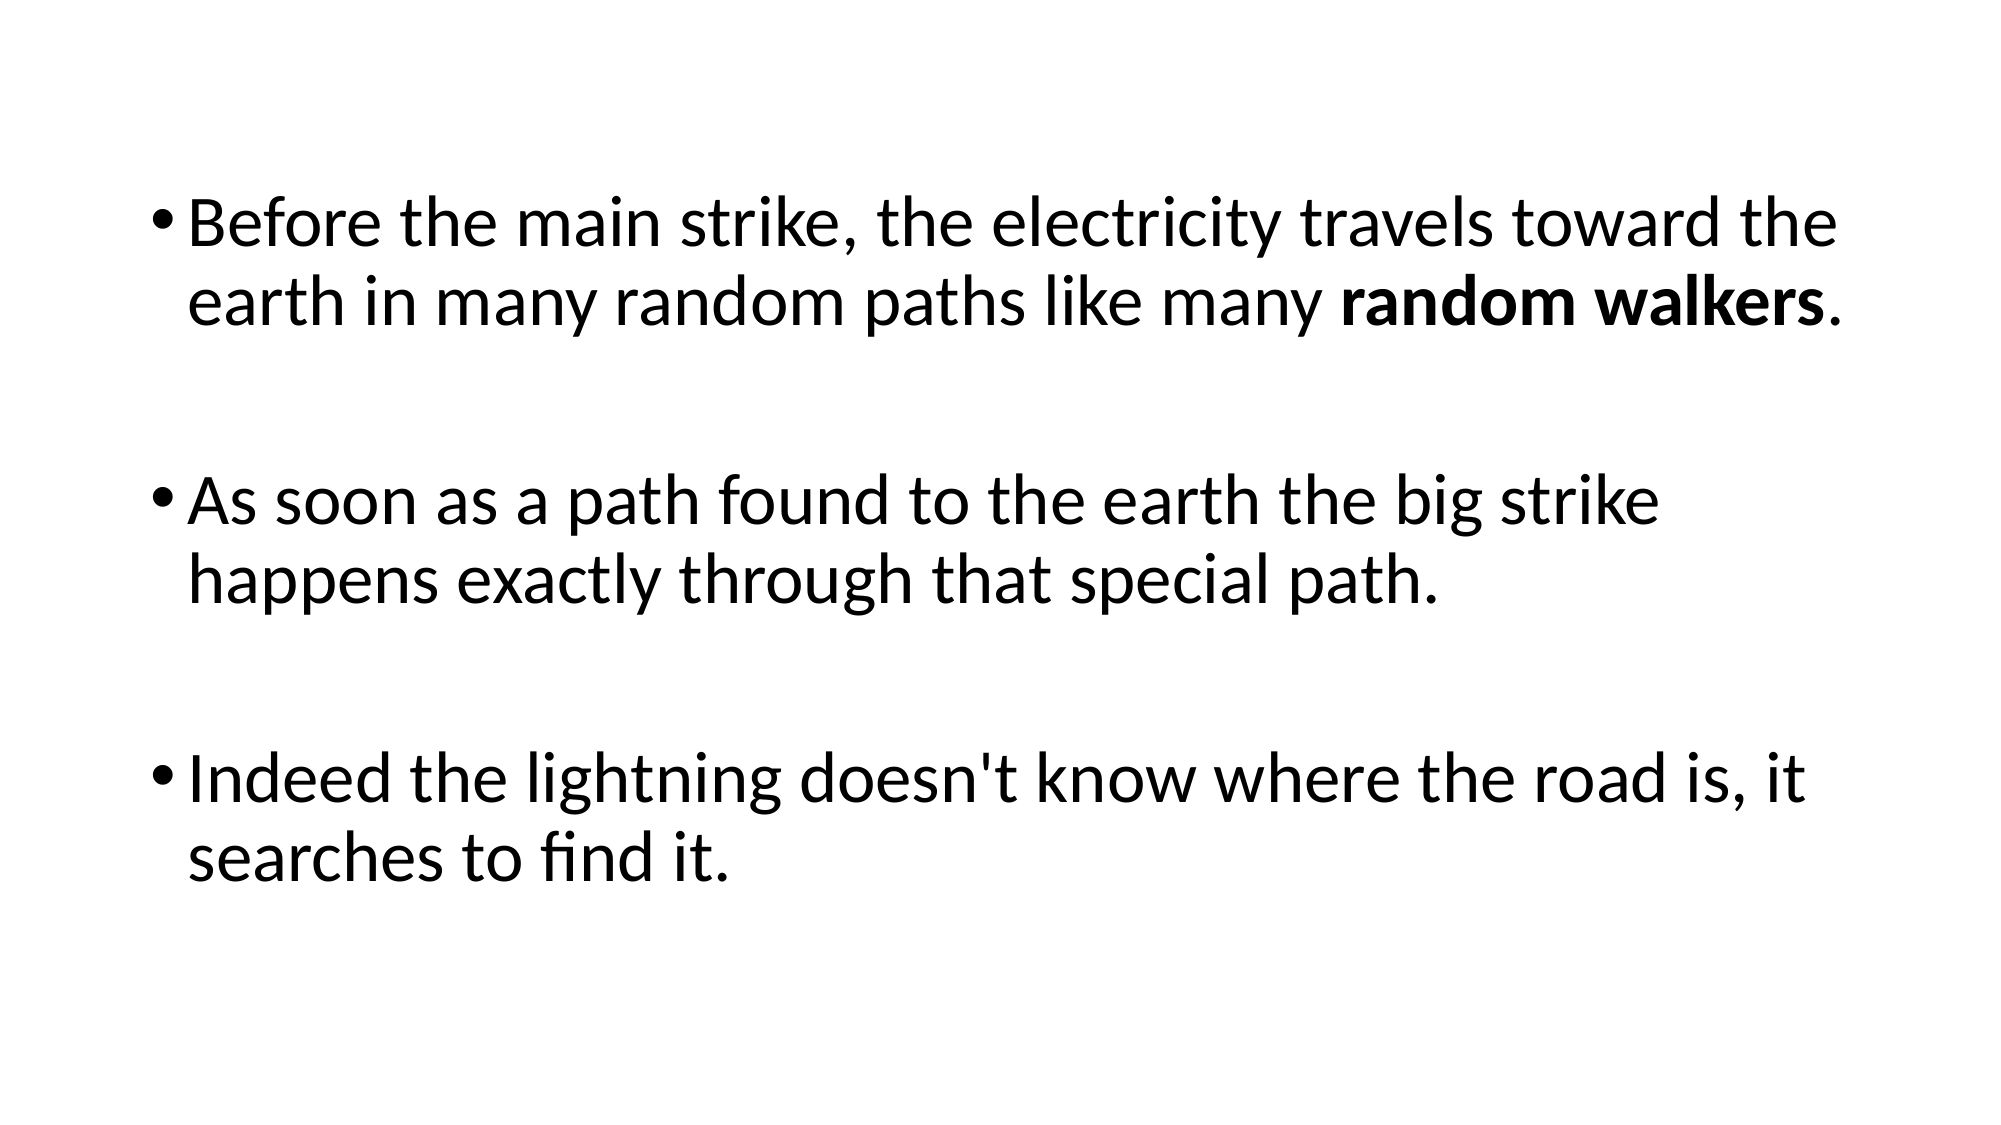

Before the main strike, the electricity travels toward the earth in many random paths like many random walkers.

As soon as a path found to the earth the big strike happens exactly through that special path.

Indeed the lightning doesn't know where the road is, it searches to find it.